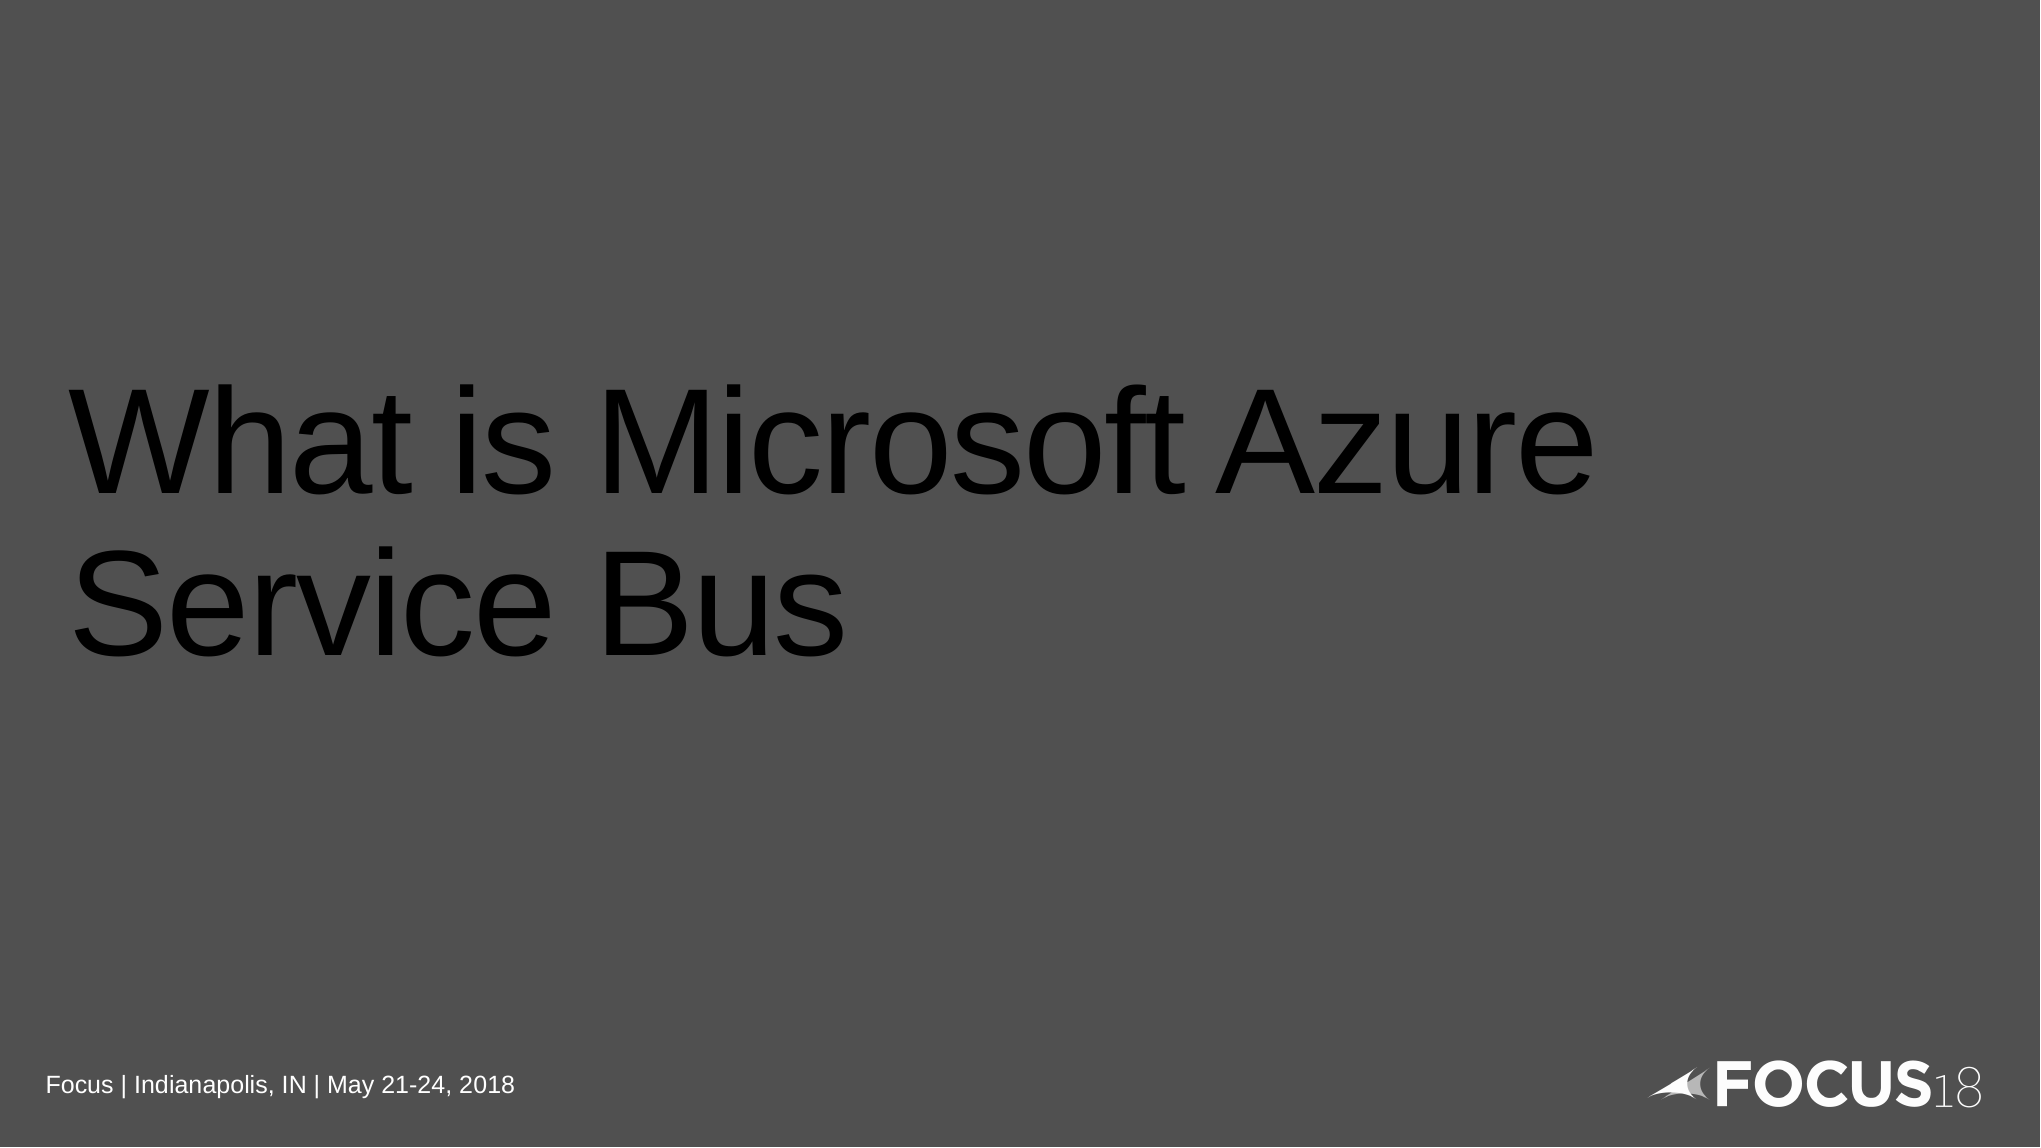

# What is Microsoft Azure Service Bus